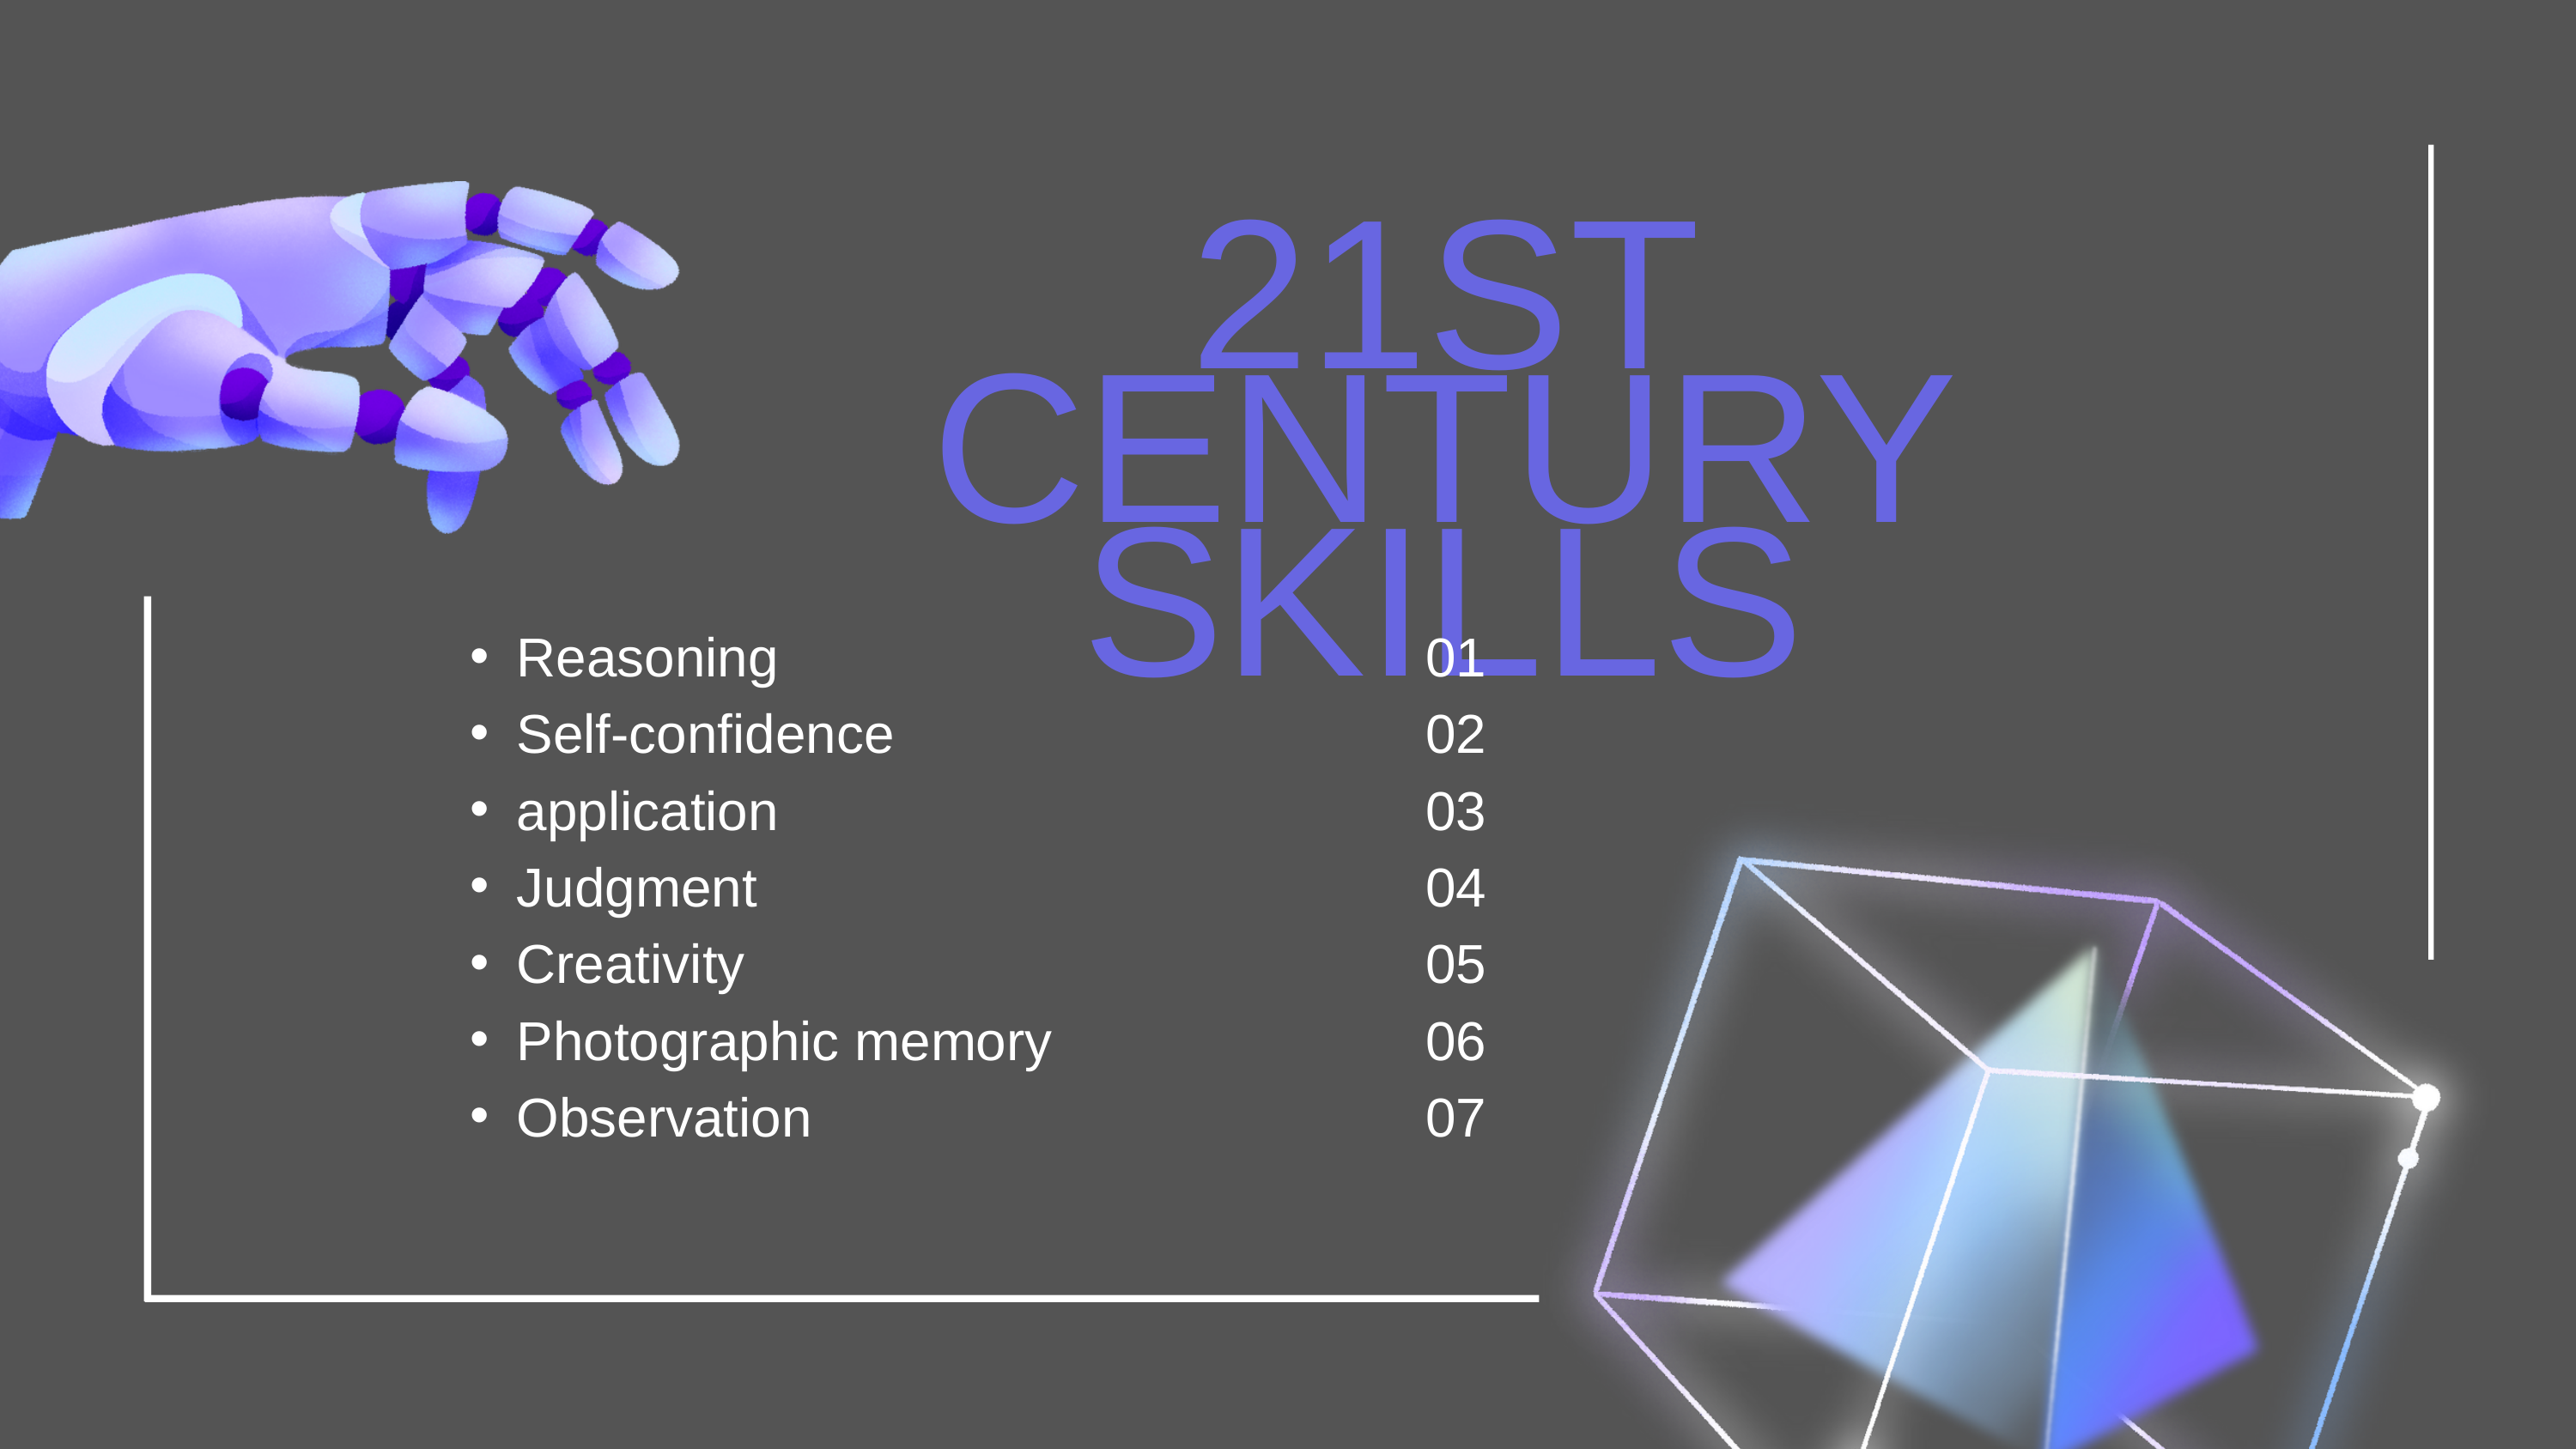

21ST CENTURY SKILLS

Reasoning
Self-confidence
application
Judgment
Creativity
Photographic memory
Observation
01
02
03
04
05
06
07